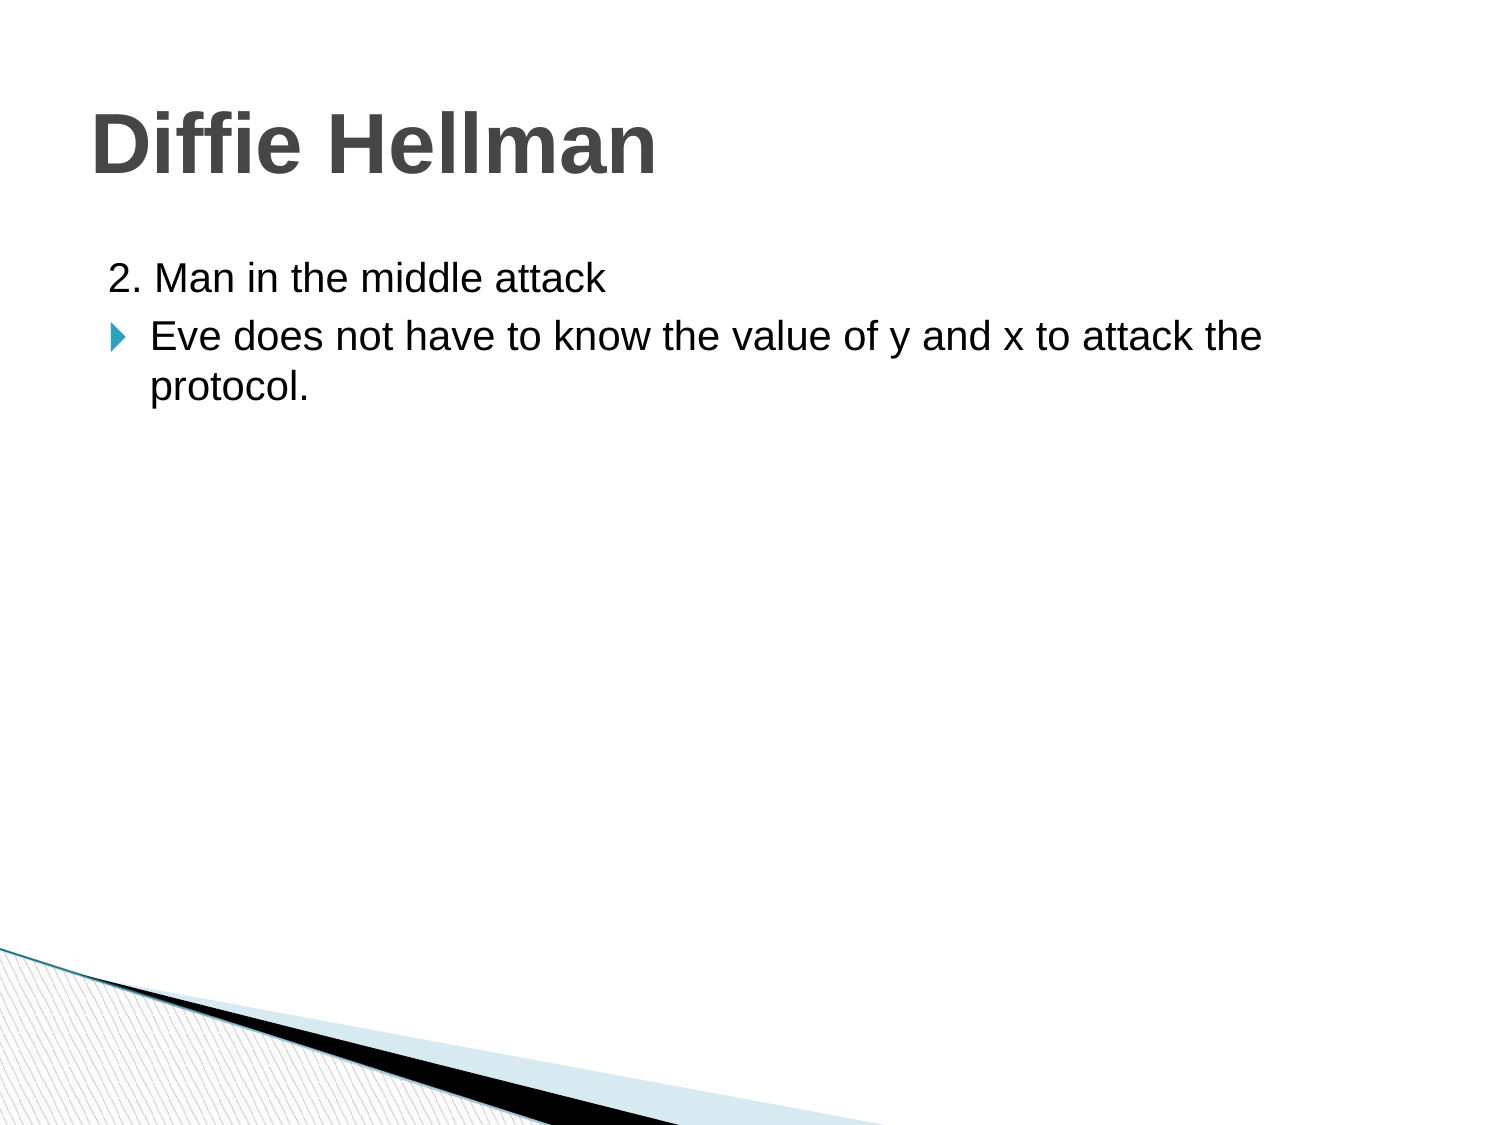

Diffie Hellman
2. Man in the middle attack
Eve does not have to know the value of y and x to attack the protocol.